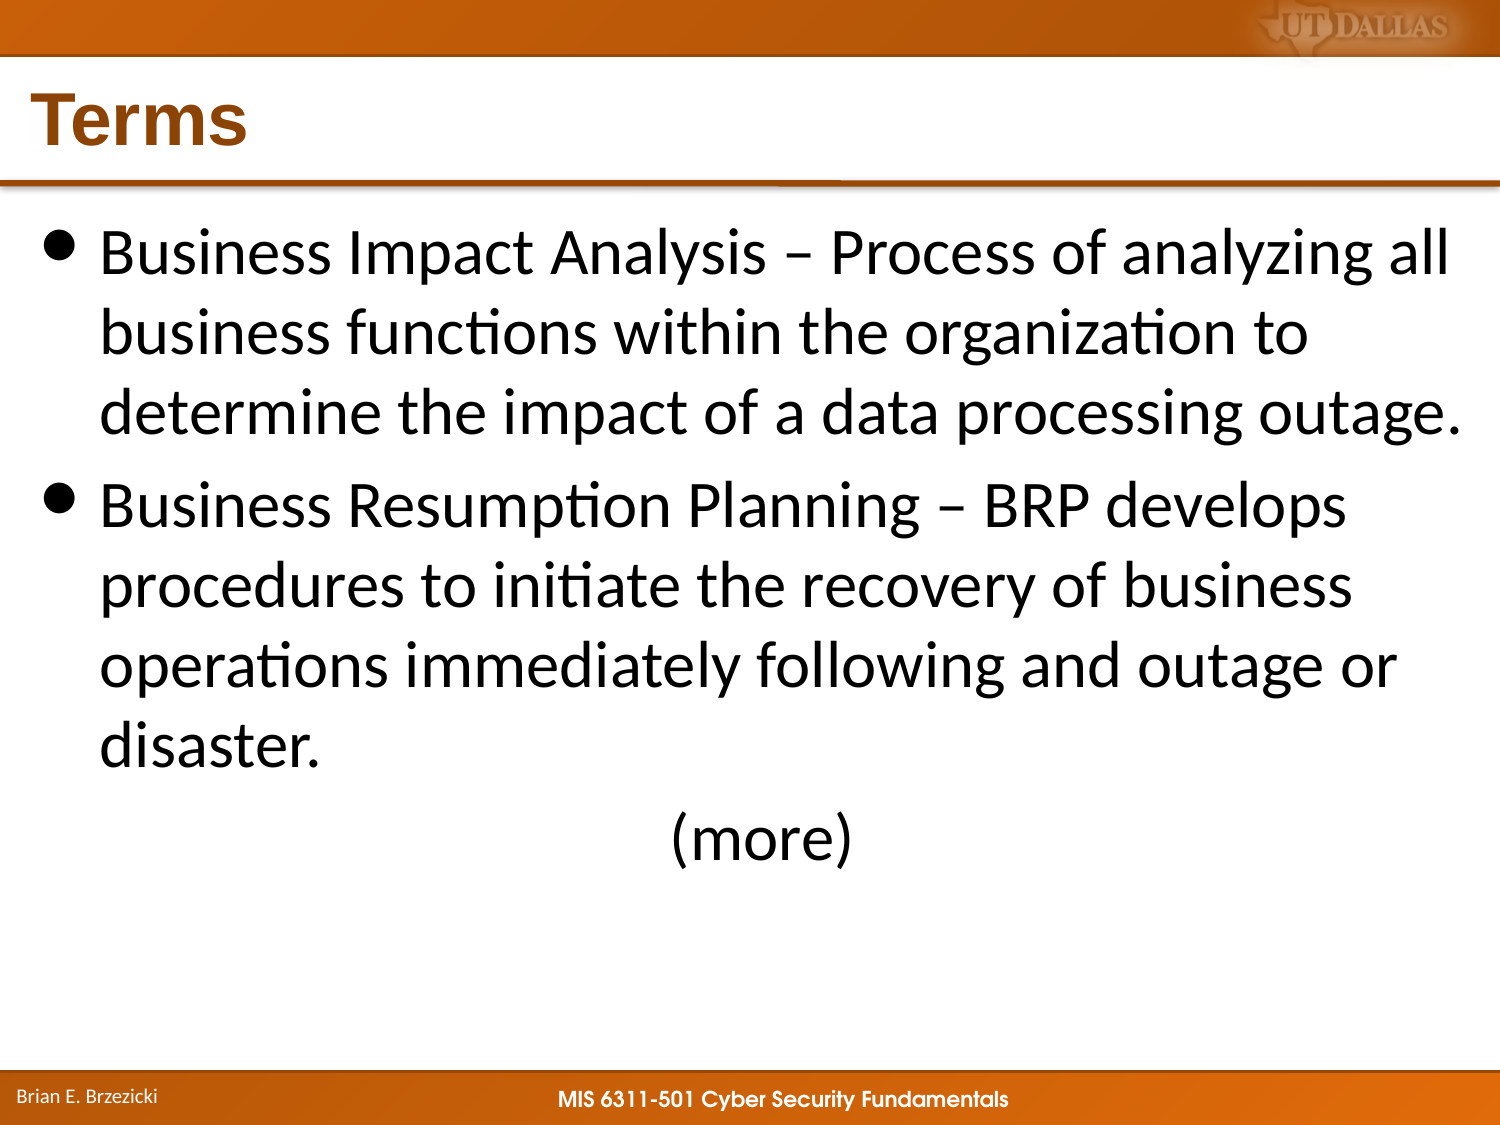

# Terms
Business Impact Analysis – Process of analyzing all business functions within the organization to determine the impact of a data processing outage.
Business Resumption Planning – BRP develops procedures to initiate the recovery of business operations immediately following and outage or disaster.
(more)
Brian E. Brzezicki